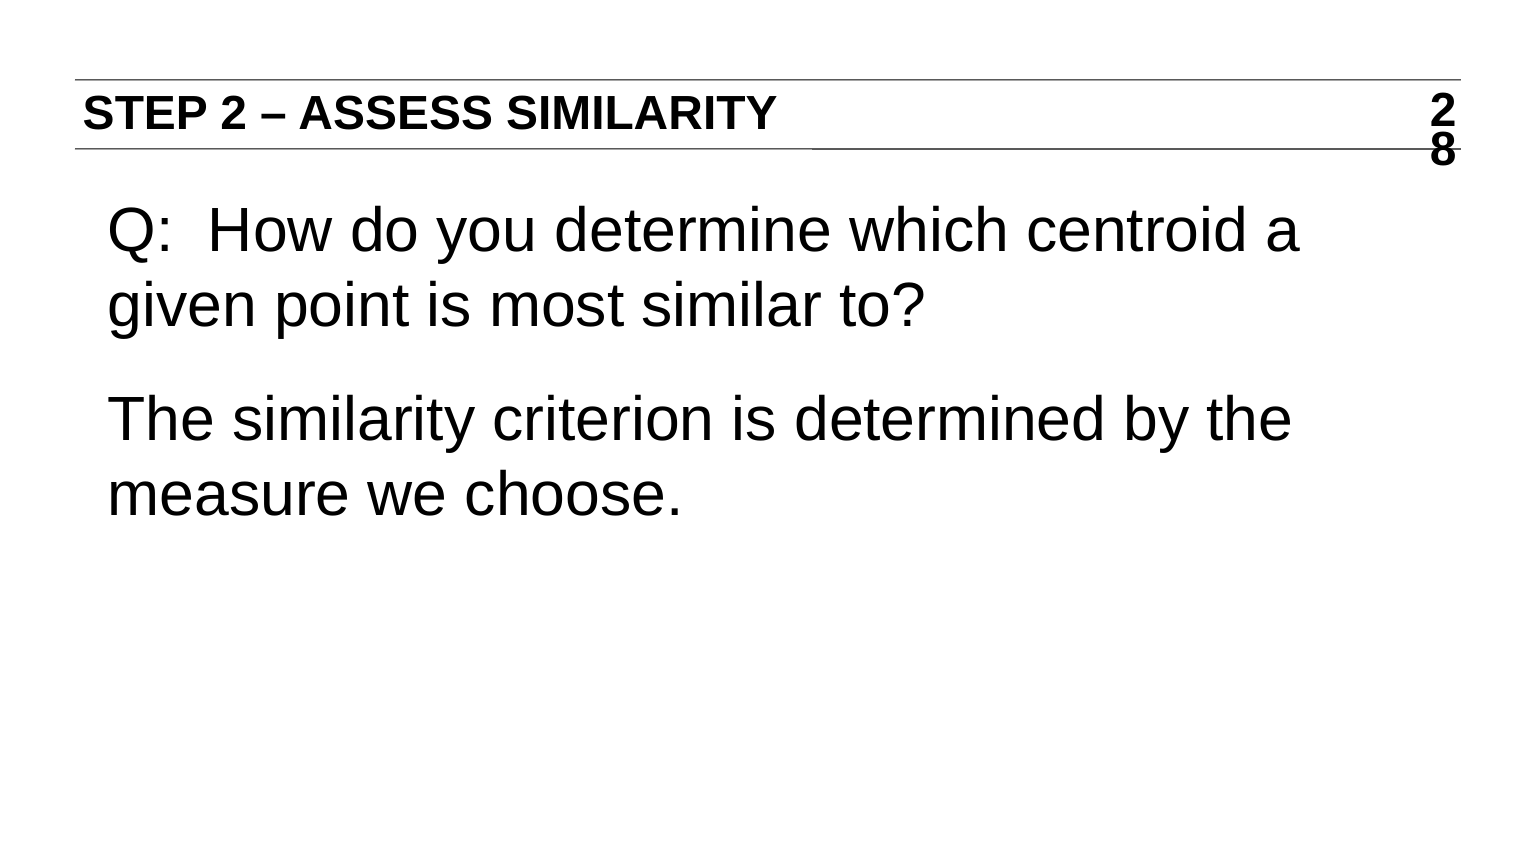

Step 2 – Assess similarity
28
Q:  How do you determine which centroid a given point is most similar to?

The similarity criterion is determined by the measure we choose.